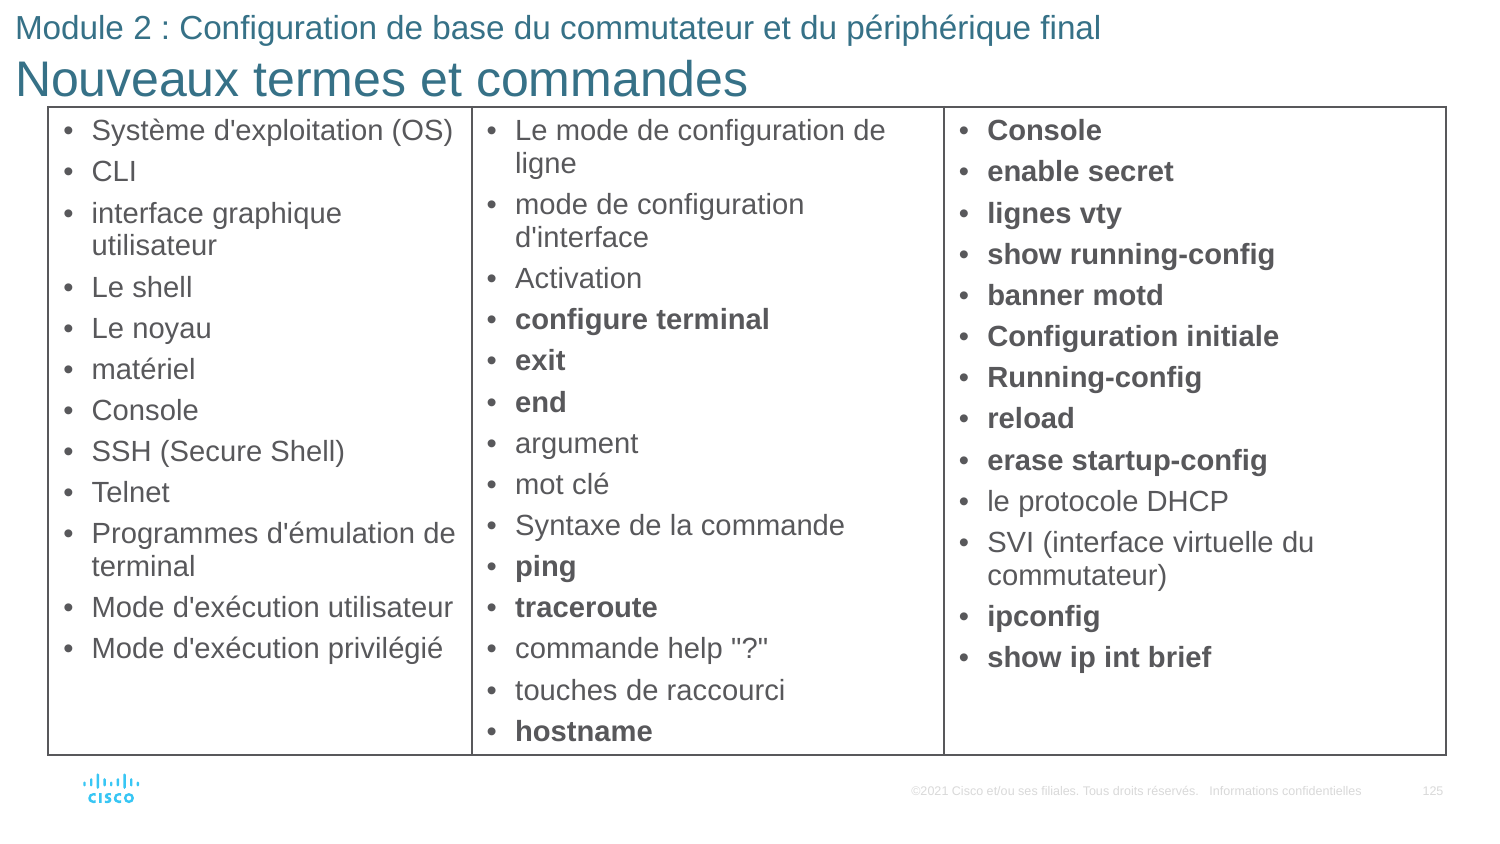

# Module 2 : Configuration de base du commutateur et du périphérique final Nouveaux termes et commandes
| Système d'exploitation (OS) CLI interface graphique utilisateur Le shell Le noyau matériel Console SSH (Secure Shell) Telnet Programmes d'émulation de terminal Mode d'exécution utilisateur Mode d'exécution privilégié | Le mode de configuration de ligne mode de configuration d'interface Activation configure terminal exit end argument mot clé Syntaxe de la commande ping traceroute commande help "?" touches de raccourci hostname | Console enable secret lignes vty show running-config banner motd Configuration initiale Running-config reload erase startup-config le protocole DHCP SVI (interface virtuelle du commutateur) ipconfig show ip int brief |
| --- | --- | --- |